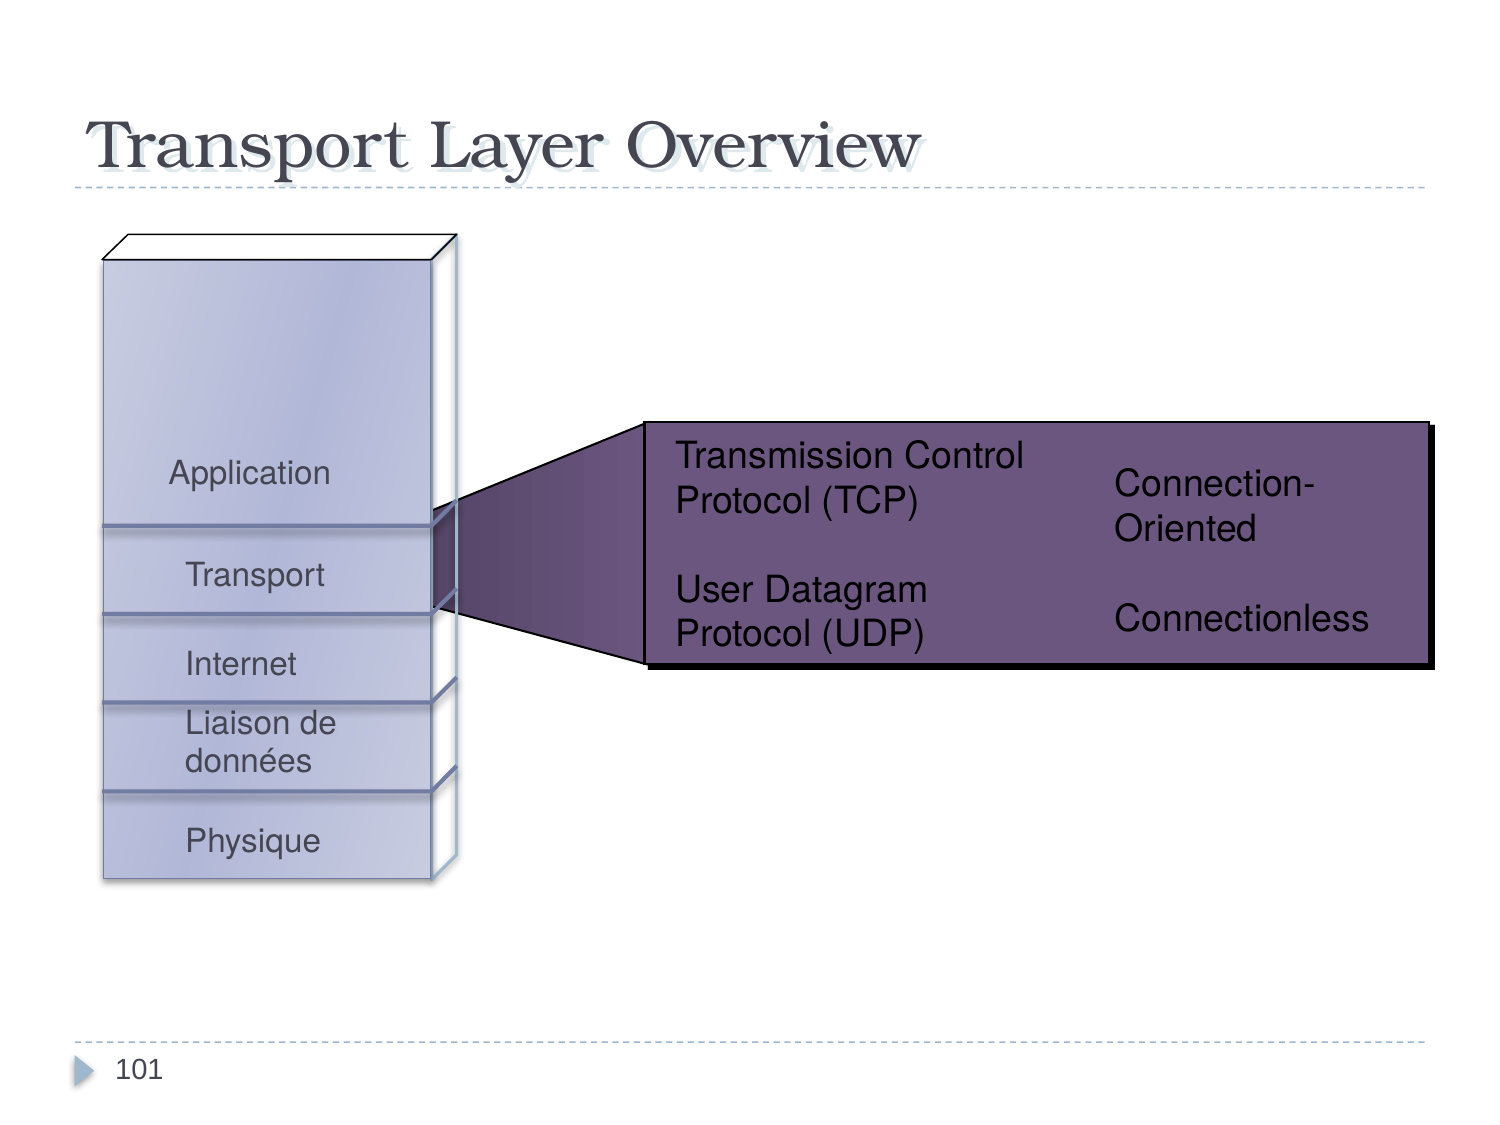

# Transport Layer Overview

Transmission Control
Protocol (TCP)

User Datagram
Protocol (UDP)
Application
Connection-Oriented
Connectionless

Transport

Internet

Liaison de données

Physique
101